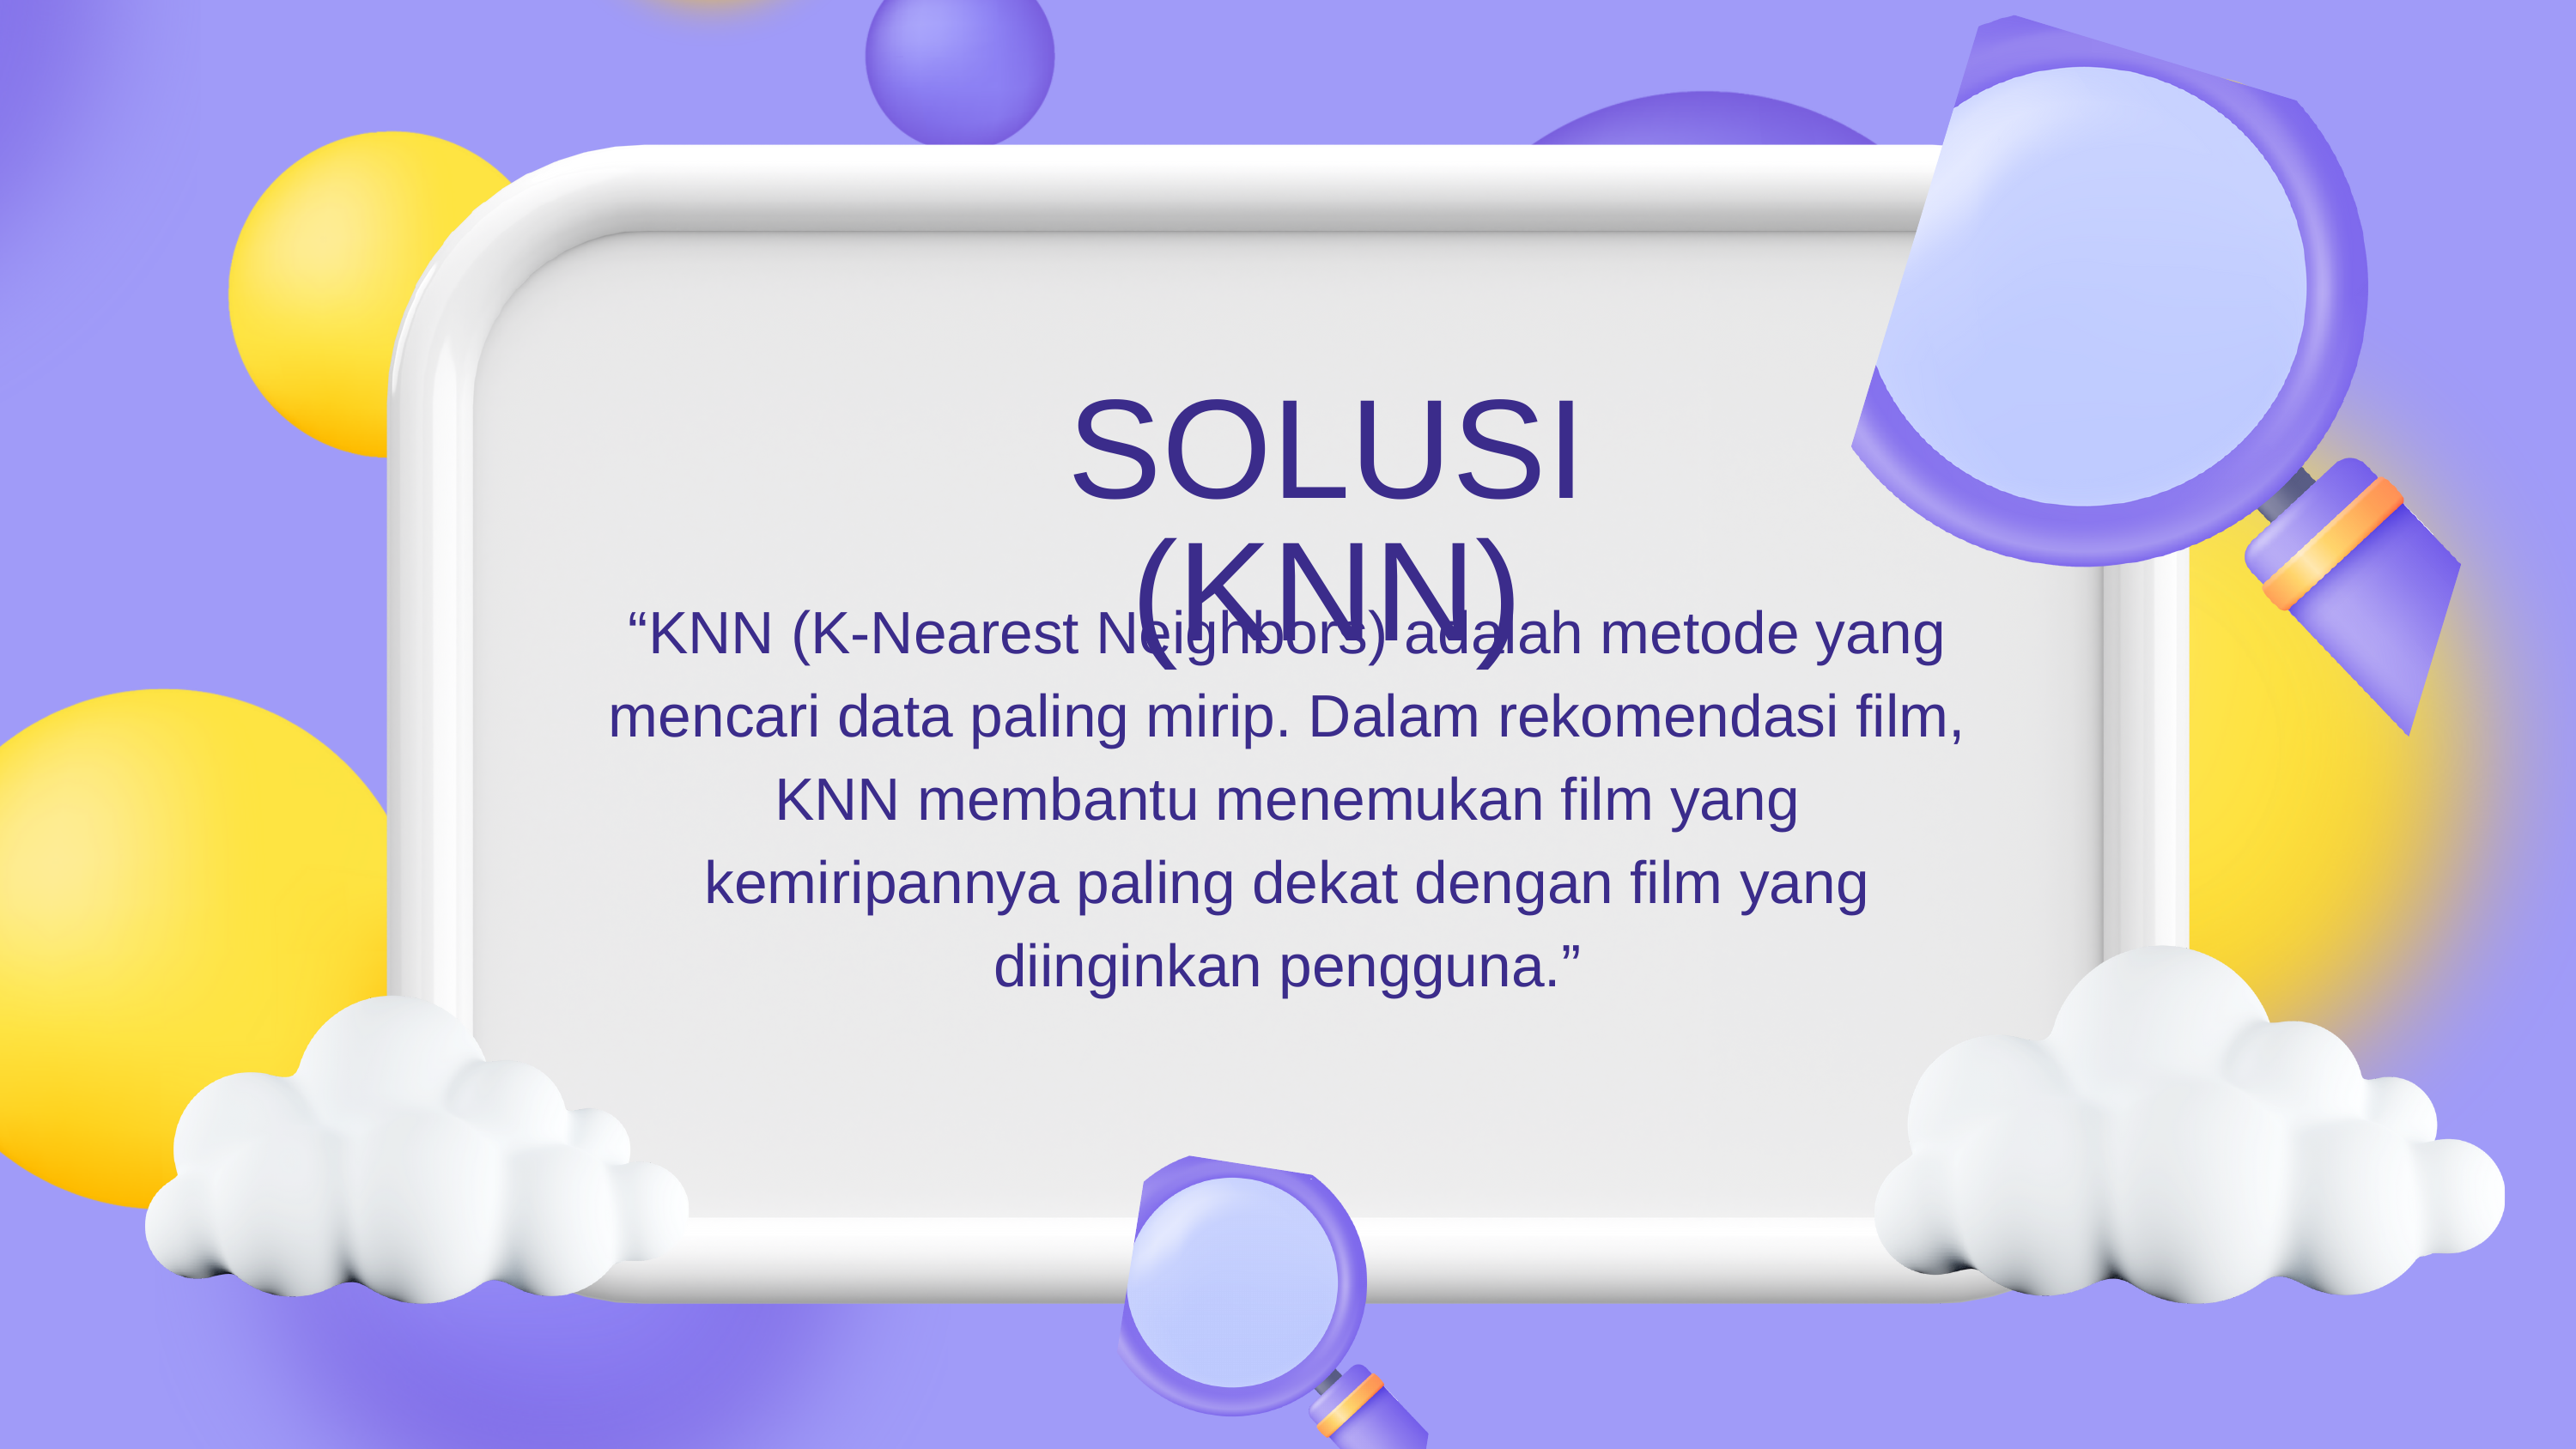

SOLUSI (KNN)
“KNN (K-Nearest Neighbors) adalah metode yang mencari data paling mirip. Dalam rekomendasi film, KNN membantu menemukan film yang kemiripannya paling dekat dengan film yang diinginkan pengguna.”